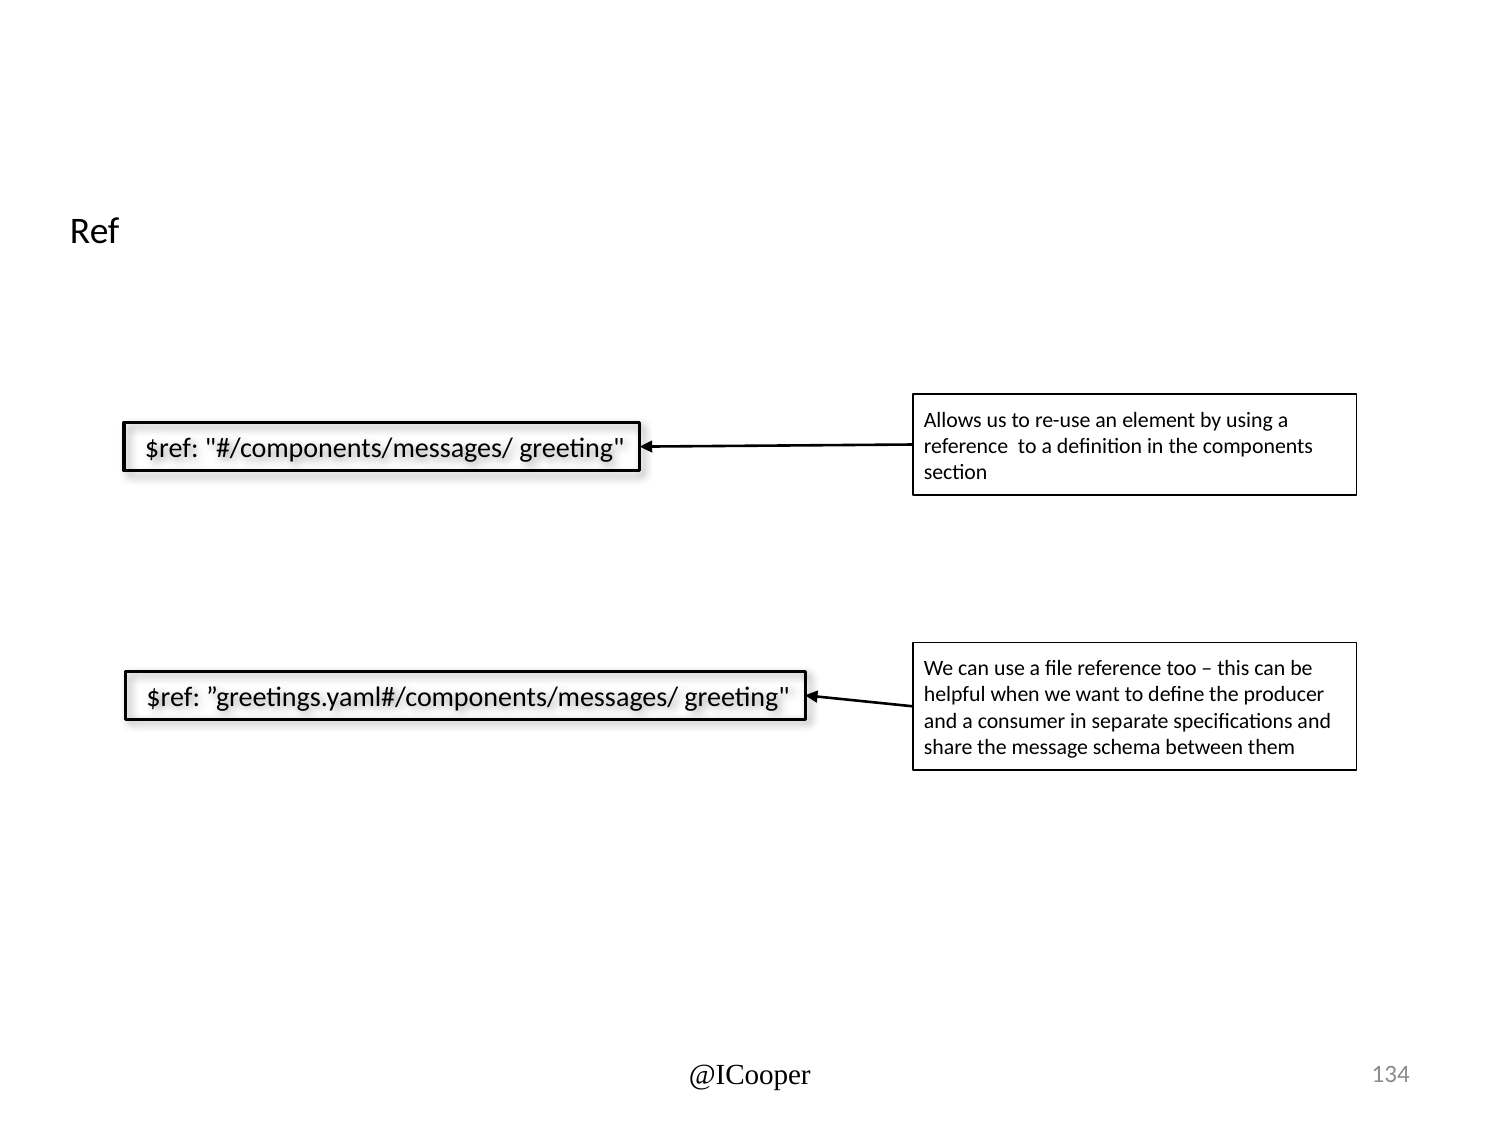

Ref
Allows us to re-use an element by using a reference  to a definition in the components section
 $ref: "#/components/messages/ greeting"
We can use a file reference too – this can be helpful when we want to define the producer and a consumer in separate specifications and share the message schema between them
 $ref: ”greetings.yaml#/components/messages/ greeting"
@ICooper
134